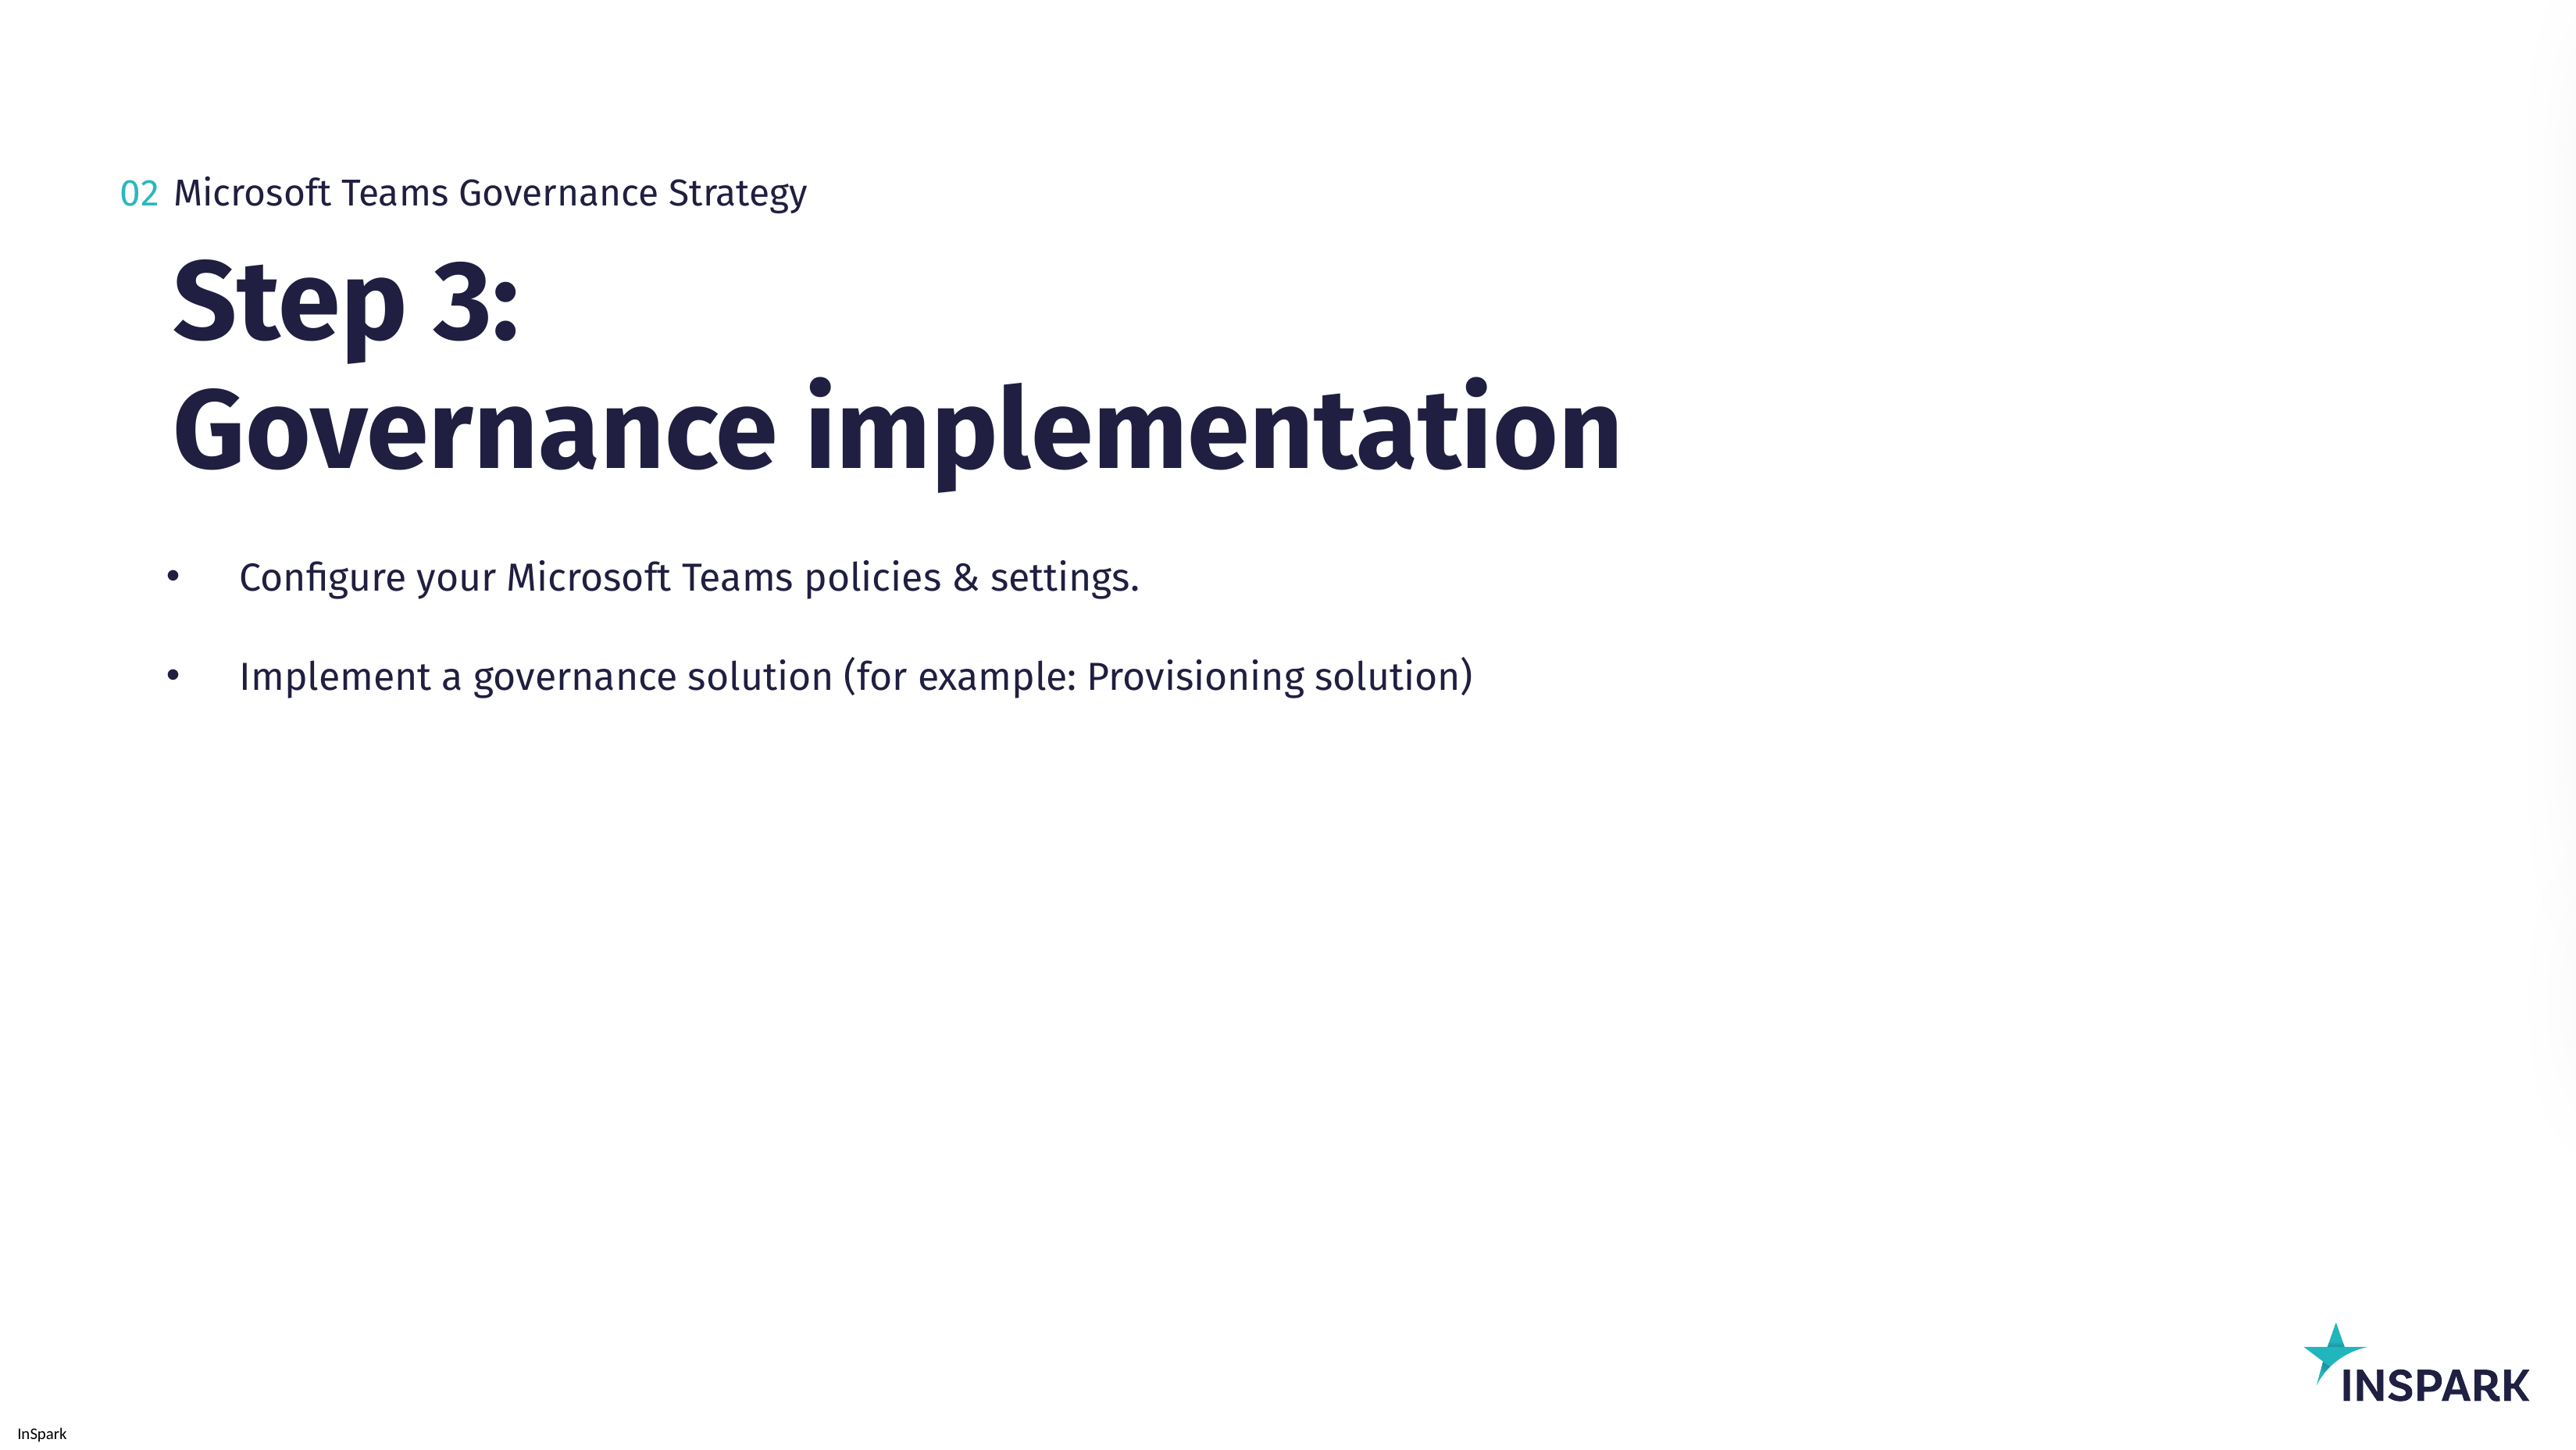

02

Microsoft Teams Governance Strategy

# Step 3: Governance implementation
Configure your Microsoft Teams policies & settings.
Implement a governance solution (for example: Provisioning solution)